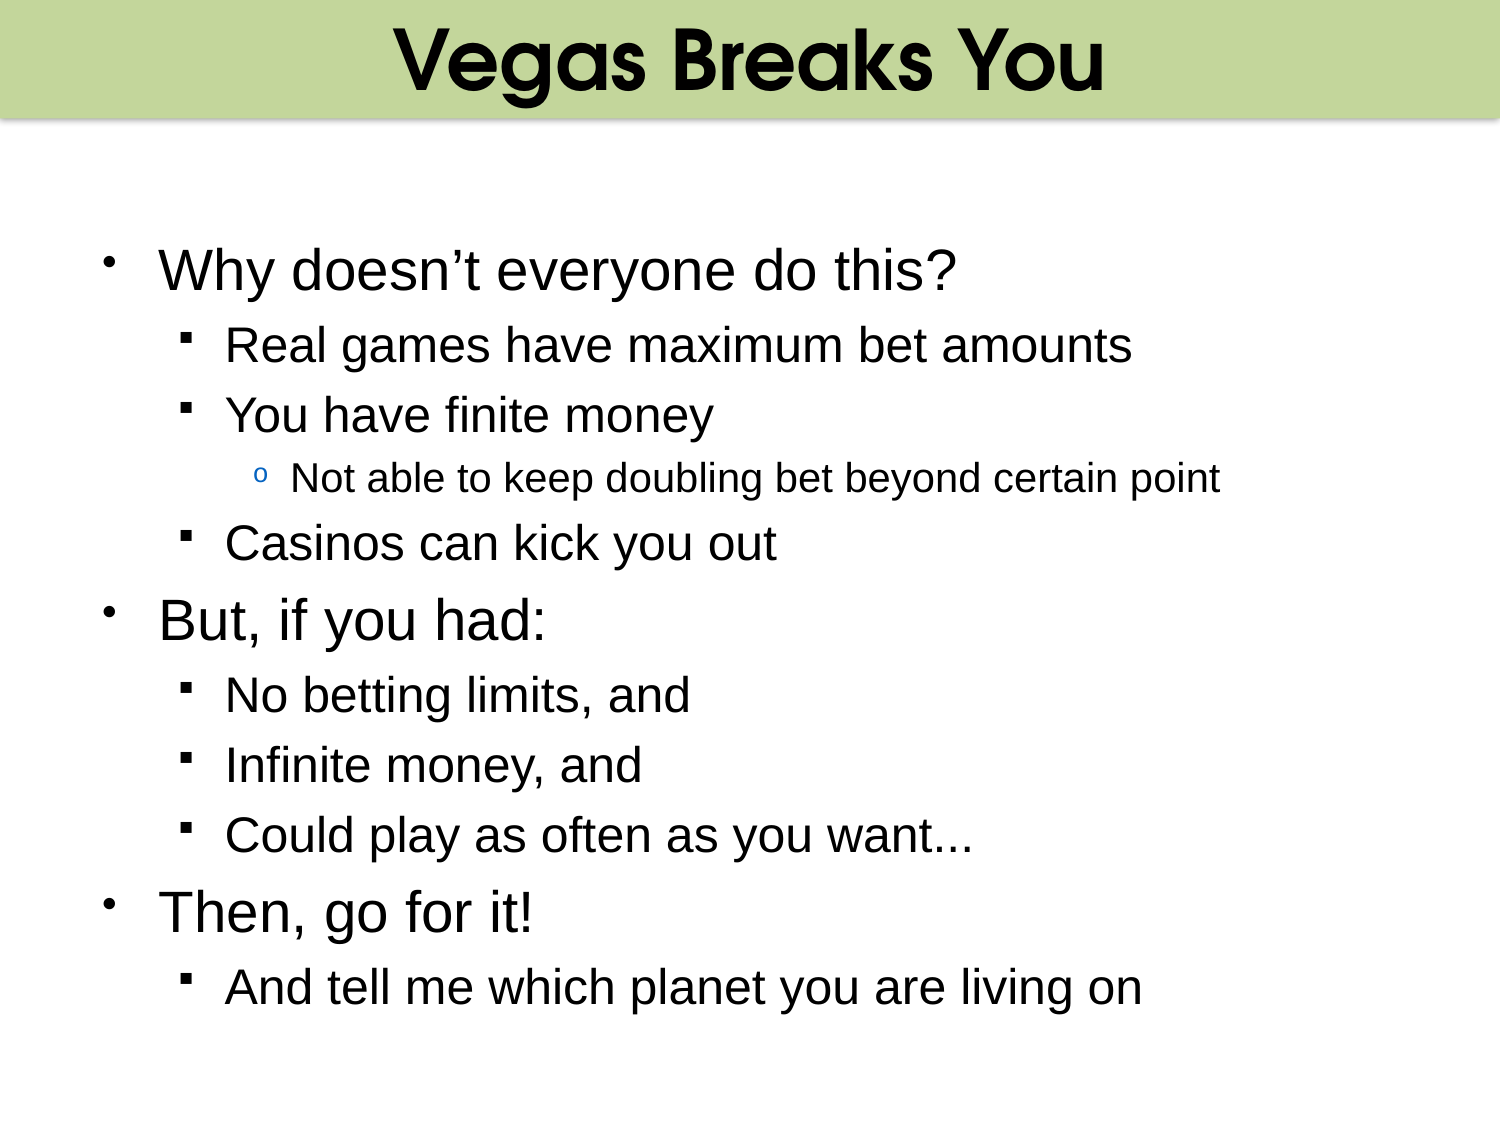

Vegas Breaks You
#
Why doesn’t everyone do this?
Real games have maximum bet amounts
You have finite money
Not able to keep doubling bet beyond certain point
Casinos can kick you out
But, if you had:
No betting limits, and
Infinite money, and
Could play as often as you want...
Then, go for it!
And tell me which planet you are living on